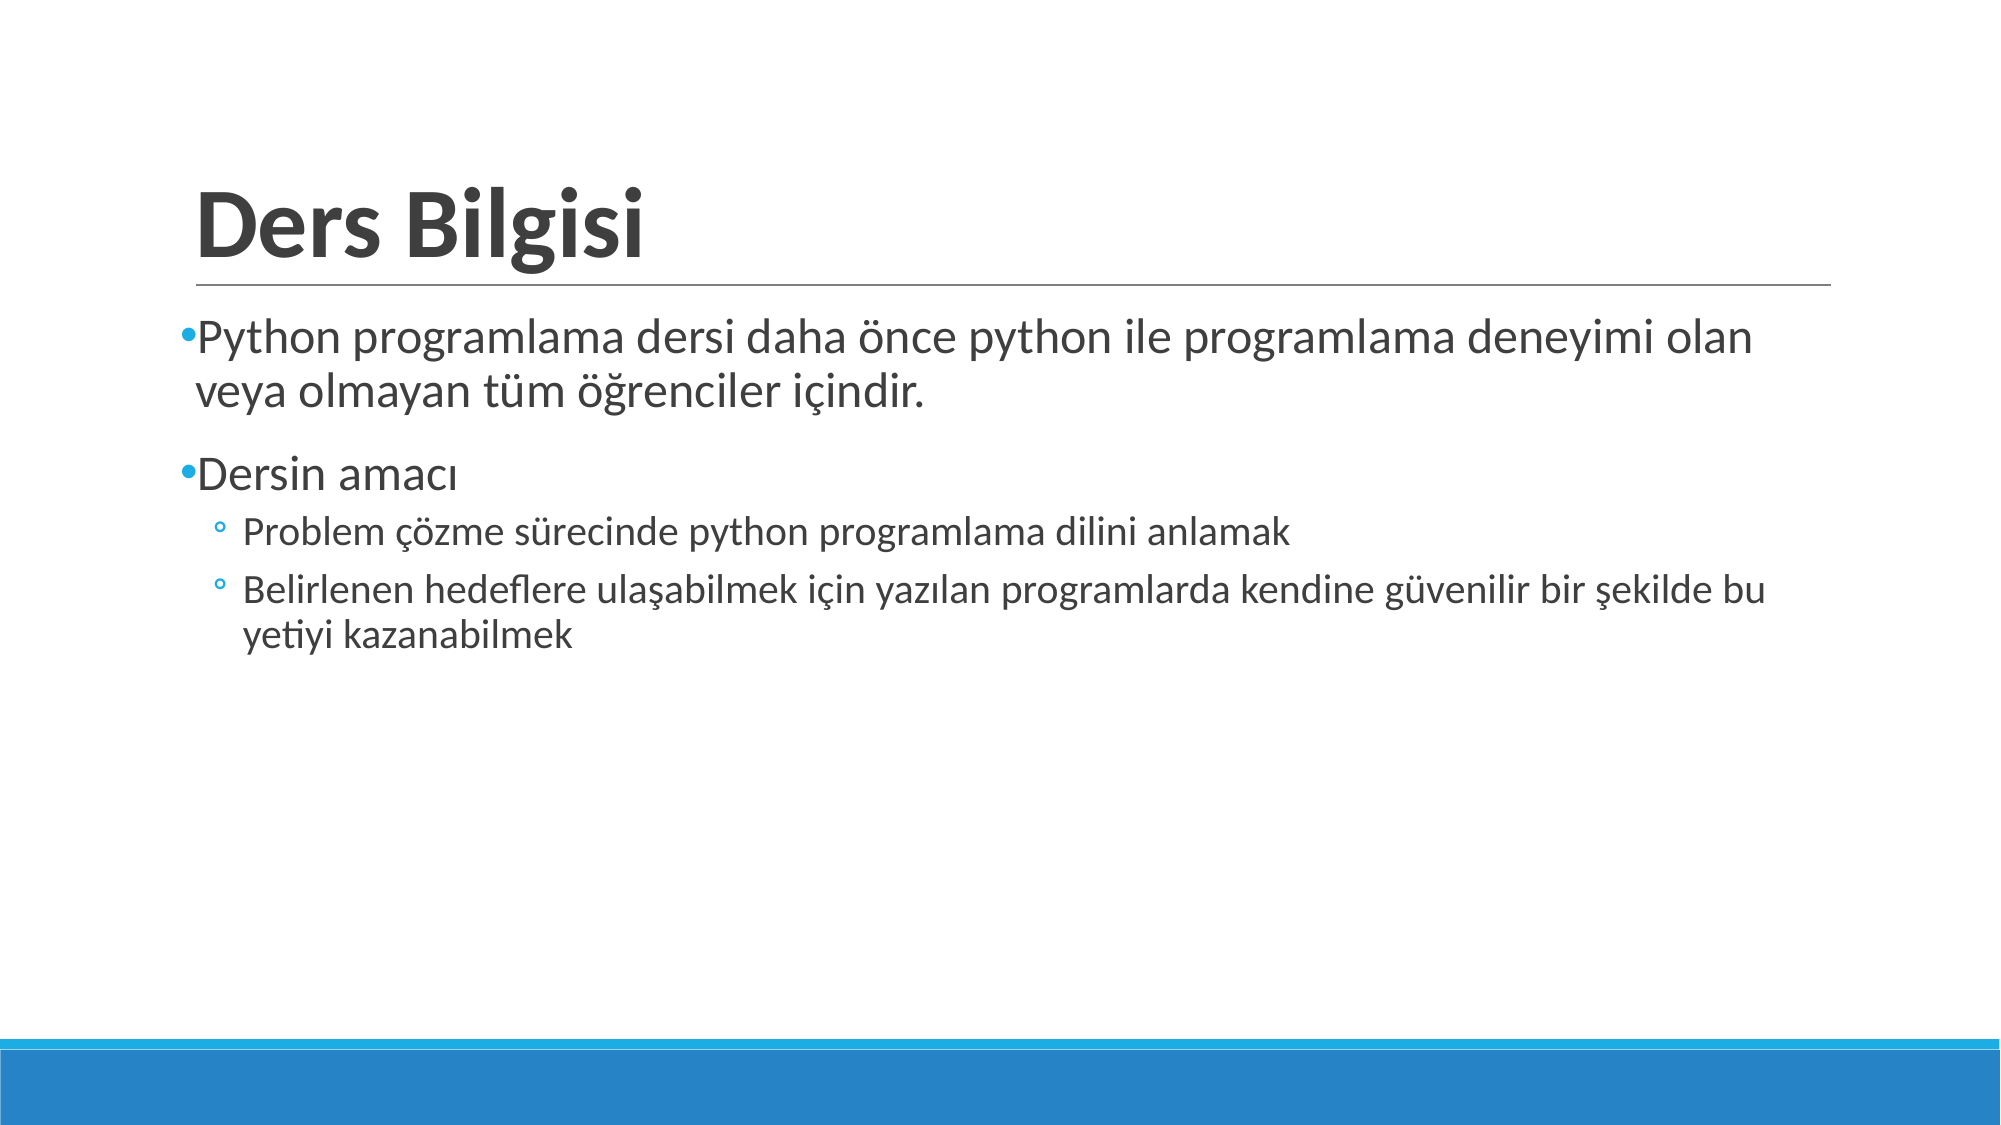

# Ders Bilgisi
Python programlama dersi daha önce python ile programlama deneyimi olan veya olmayan tüm öğrenciler içindir.
Dersin amacı
Problem çözme sürecinde python programlama dilini anlamak
Belirlenen hedeflere ulaşabilmek için yazılan programlarda kendine güvenilir bir şekilde bu yetiyi kazanabilmek